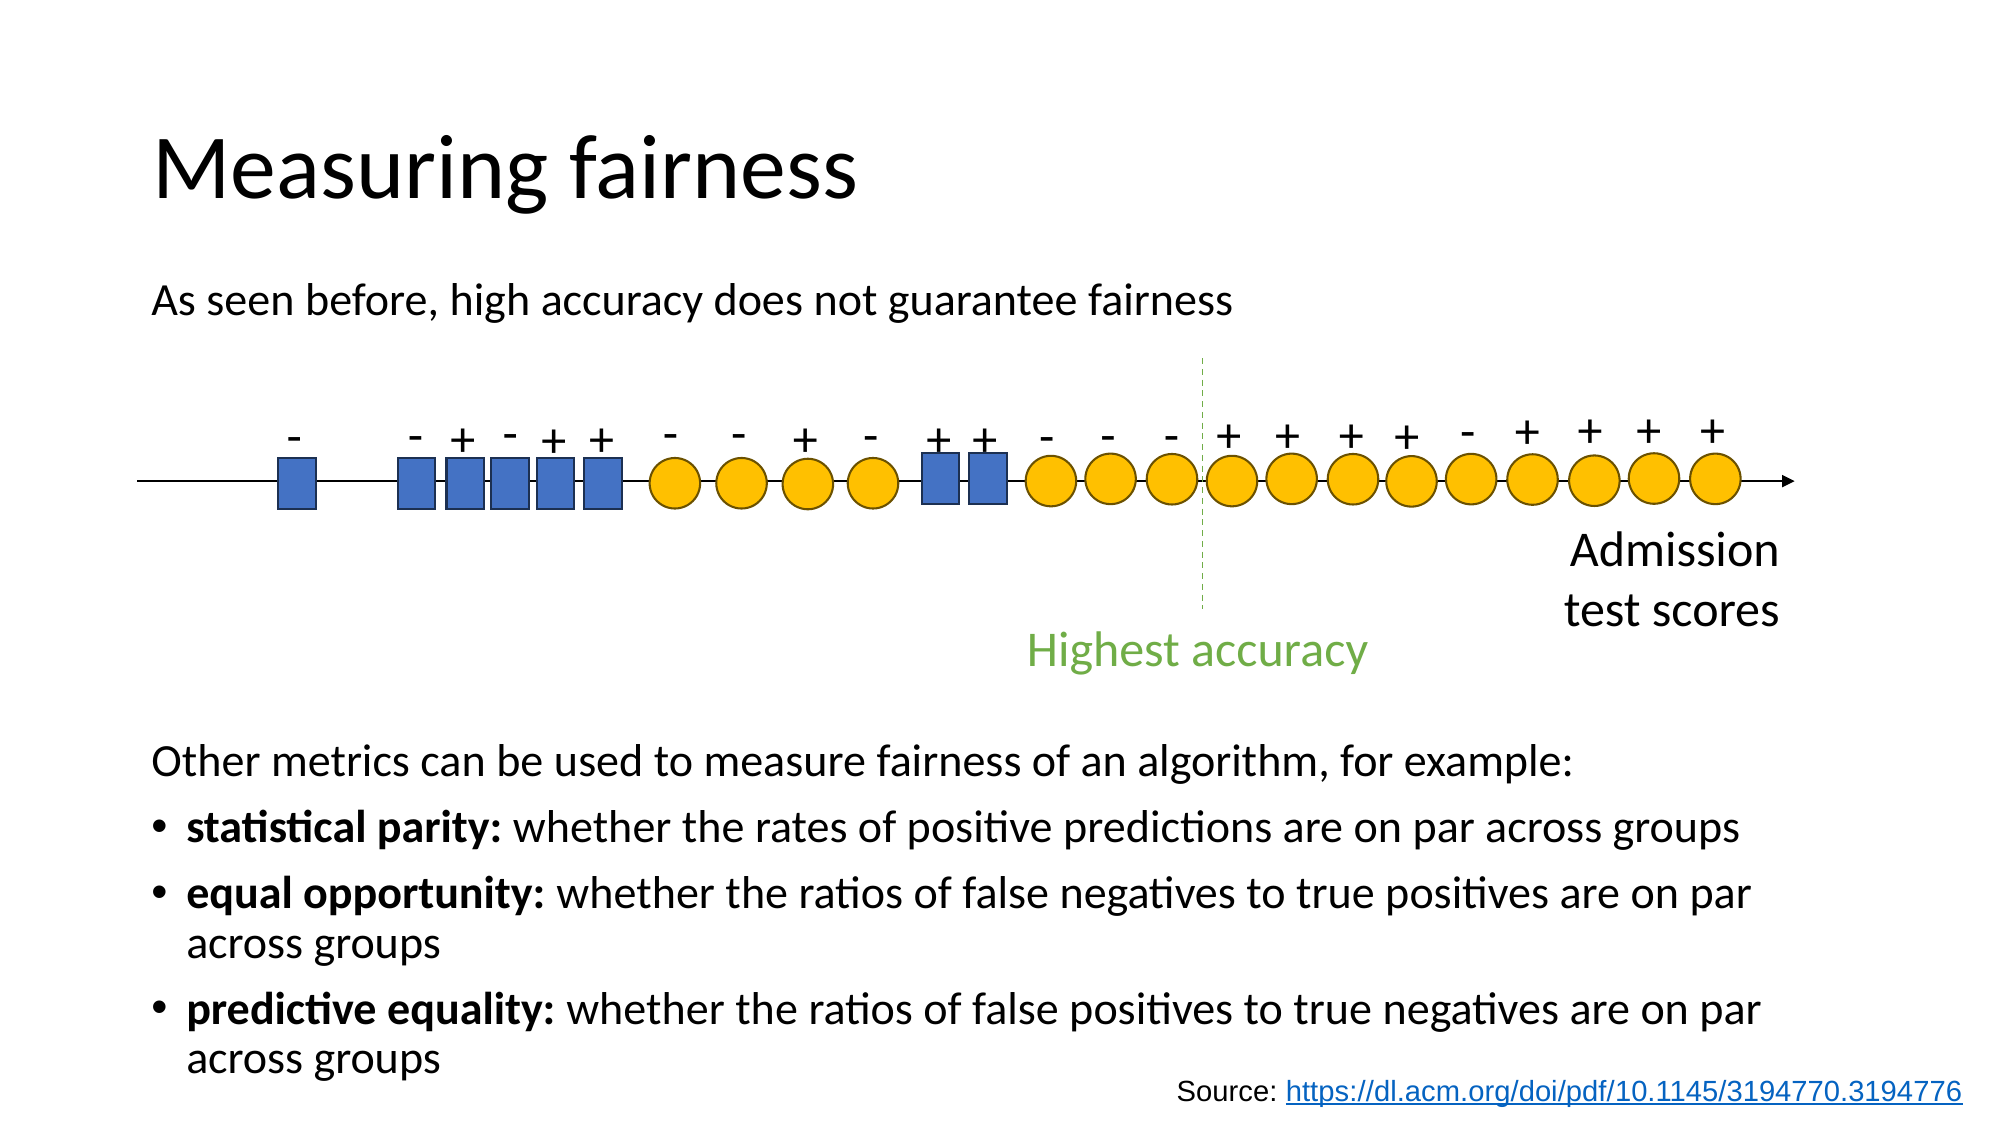

# Measuring fairness
As seen before, high accuracy does not guarantee fairness

Other metrics can be used to measure fairness of an algorithm, for example:
statistical parity: whether the rates of positive predictions are on par across groups
equal opportunity: whether the ratios of false negatives to true positives are on par across groups
predictive equality: whether the ratios of false positives to true negatives are on par across groups
+
+
+
+
-
-
-
-
-
-
-
-
+
+
+
+
-
-
+
+
+
+
+
+

Admission test scores
Highest accuracy
Source: https://dl.acm.org/doi/pdf/10.1145/3194770.3194776